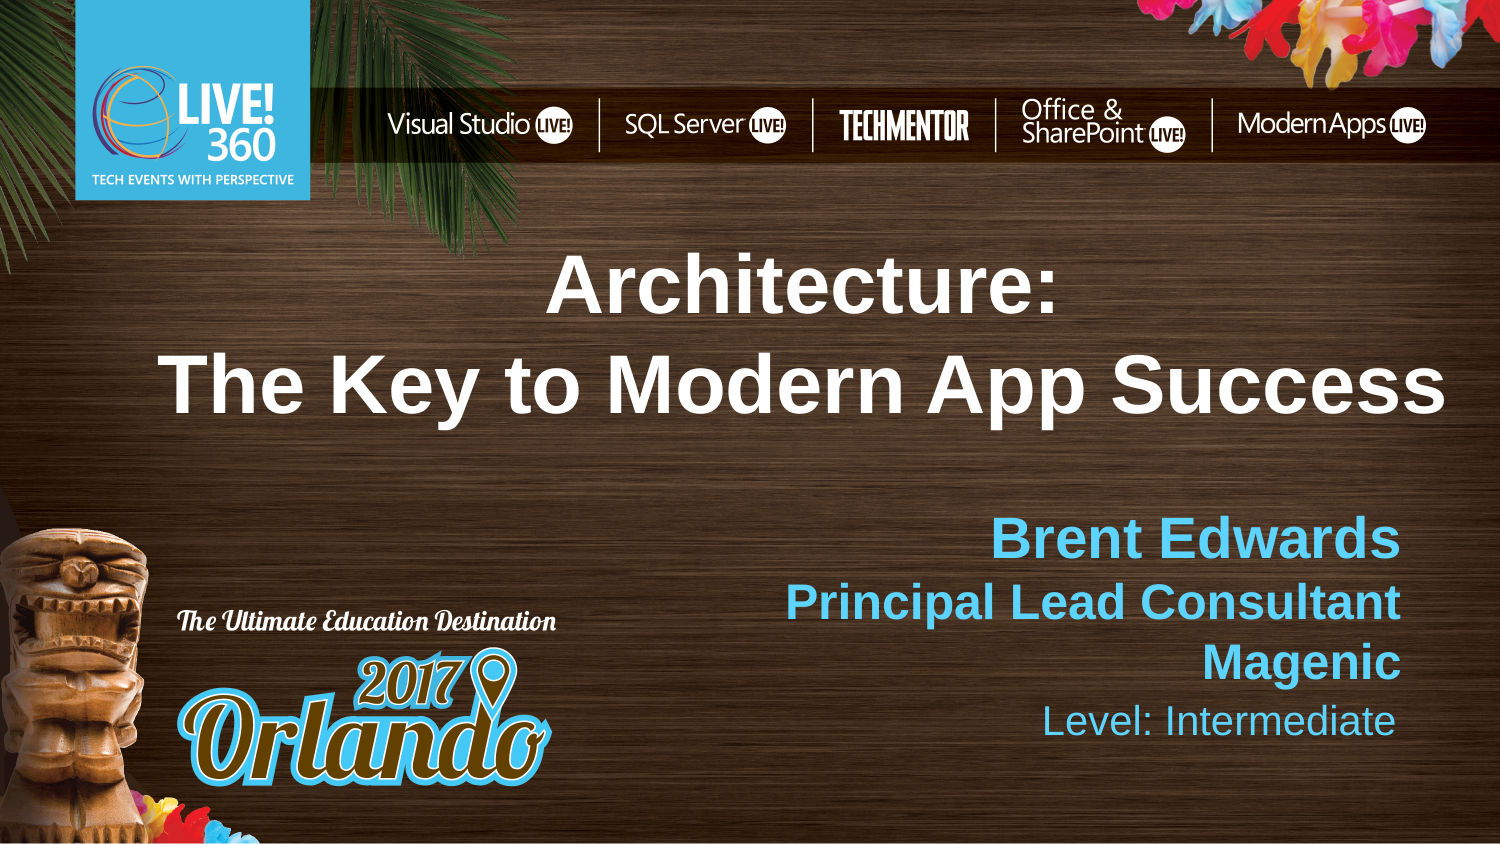

Architecture:
The Key to Modern App Success
Brent Edwards
Principal Lead Consultant
Magenic

Level: Intermediate